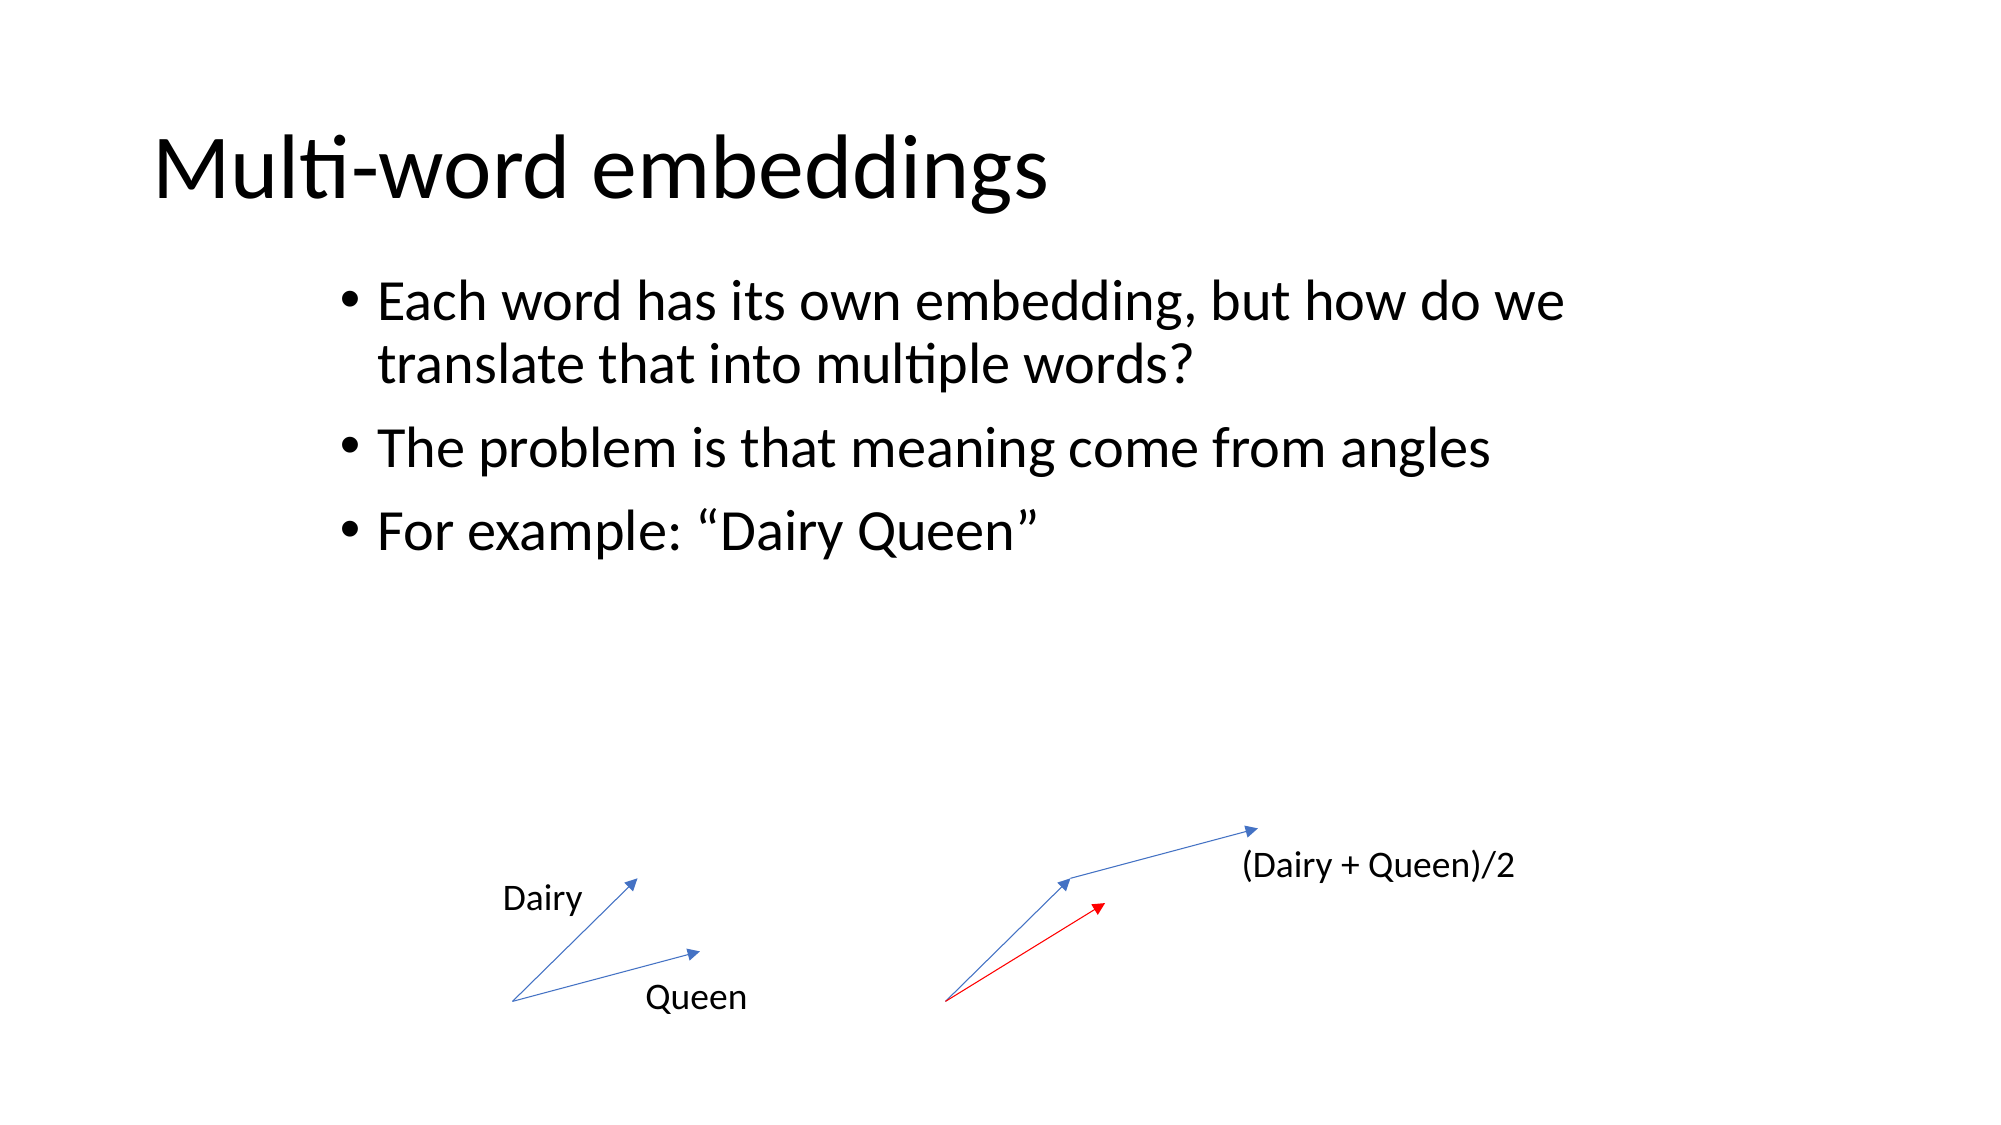

# Multi-word embeddings
Each word has its own embedding, but how do we translate that into multiple words?
The problem is that meaning come from angles
For example: “Dairy Queen”
(Dairy + Queen)/2
Dairy
Queen